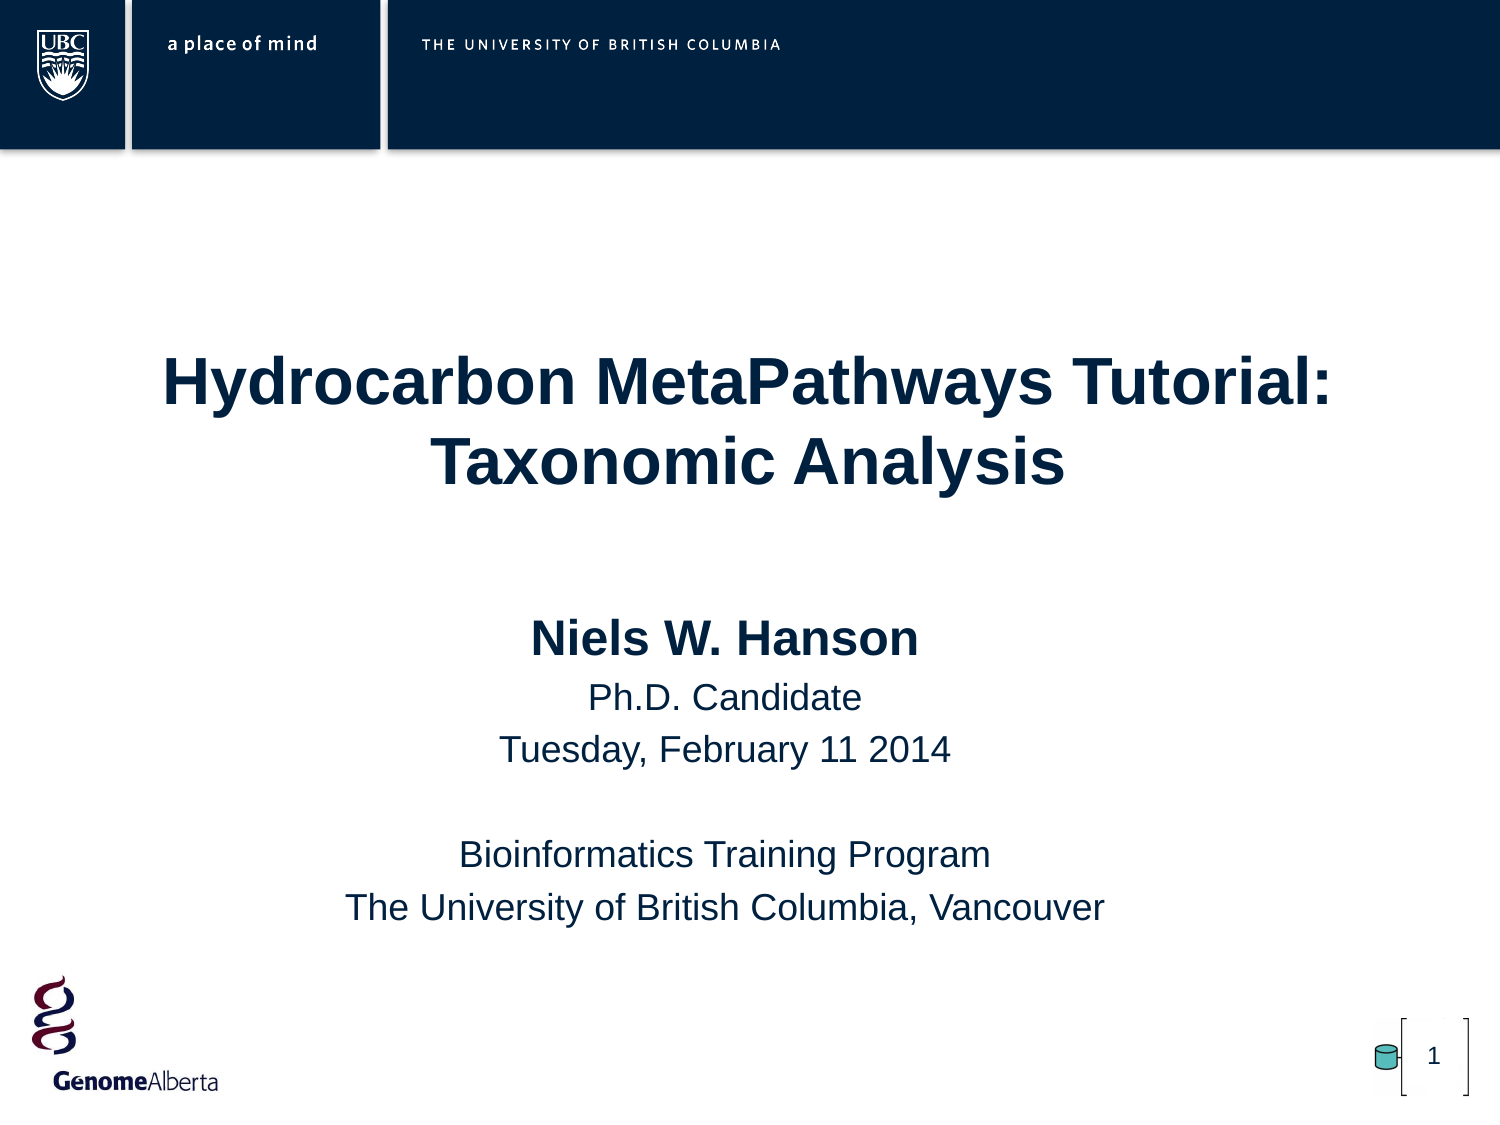

Hydrocarbon MetaPathways Tutorial:
Taxonomic Analysis
Niels W. Hanson
Ph.D. Candidate
Tuesday, February 11 2014

Bioinformatics Training Program
The University of British Columbia, Vancouver
1